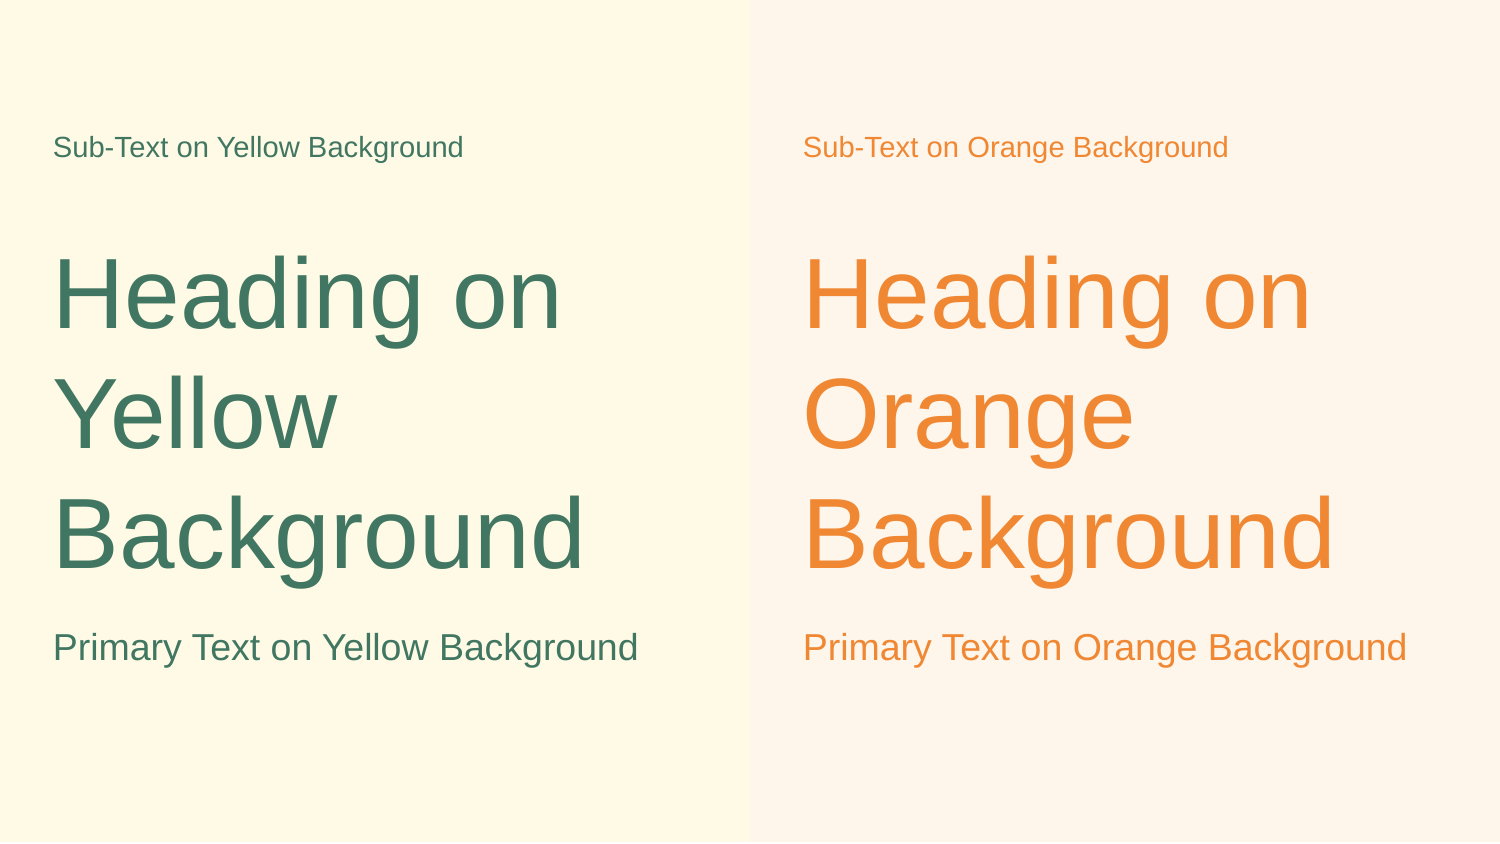

Sub-Text on Yellow Background
Sub-Text on Orange Background
Heading on Yellow Background
Heading on Orange Background
Primary Text on Yellow Background
Primary Text on Orange Background